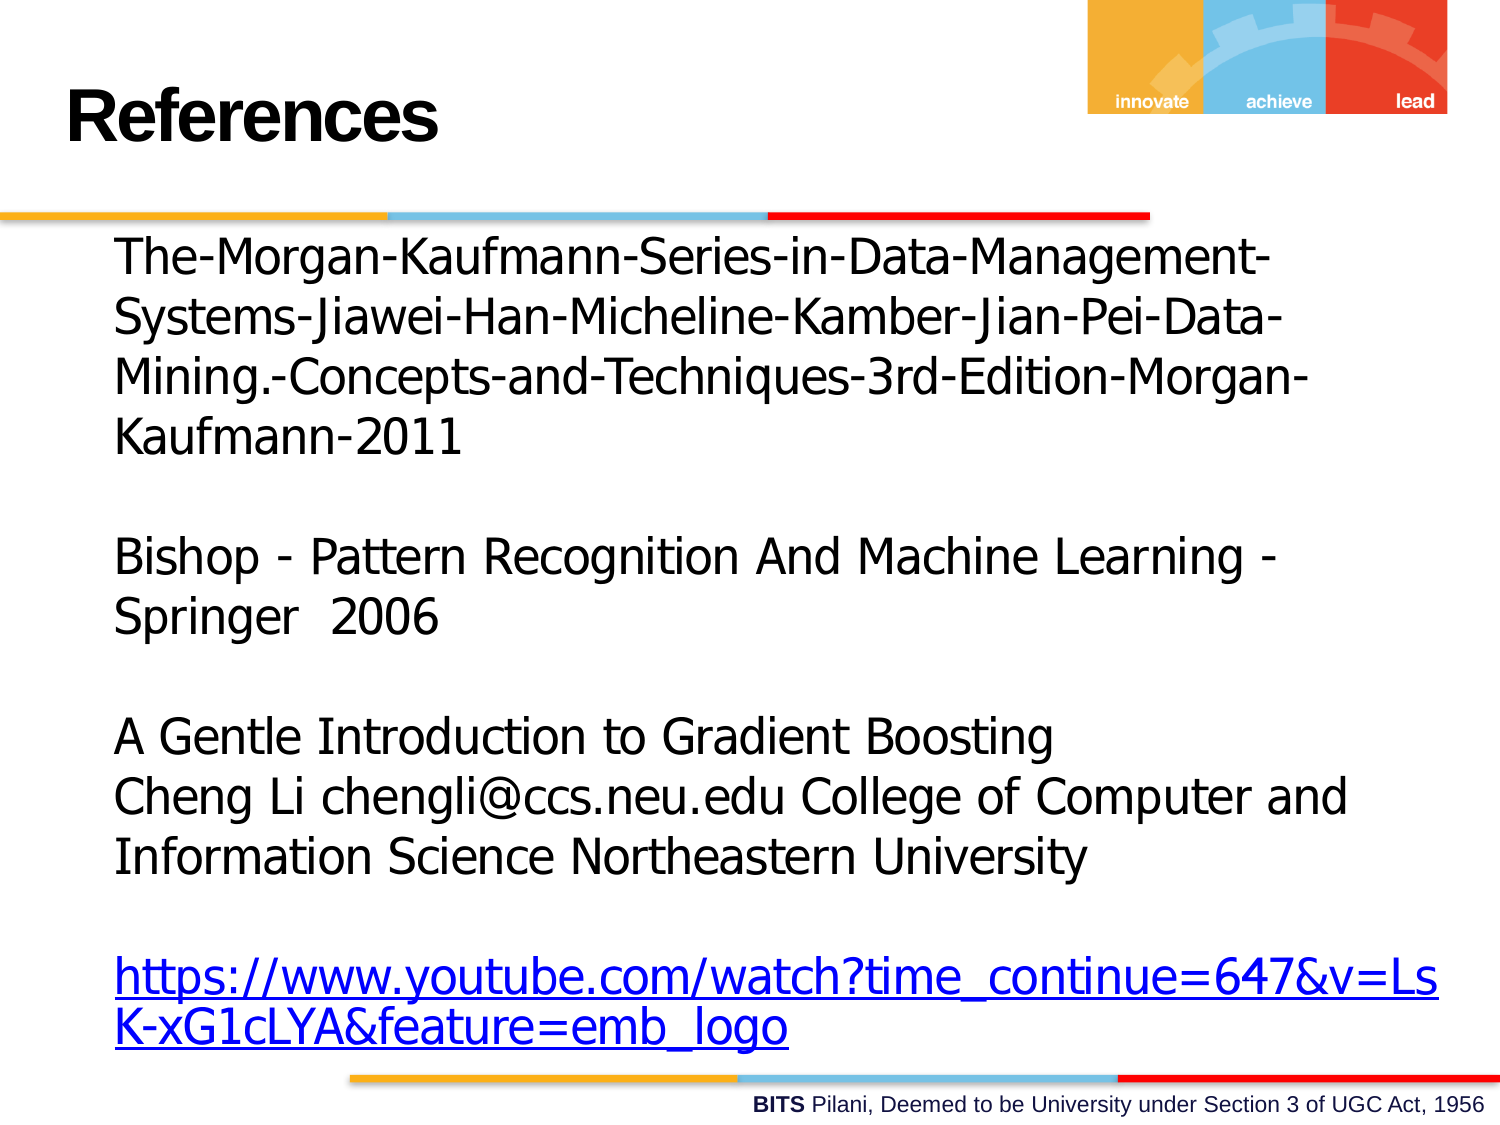

References
The-Morgan-Kaufmann-Series-in-Data-Management-Systems-Jiawei-Han-Micheline-Kamber-Jian-Pei-Data-Mining.-Concepts-and-Techniques-3rd-Edition-Morgan-Kaufmann-2011

Bishop - Pattern Recognition And Machine Learning - Springer  2006

A Gentle Introduction to Gradient Boosting
Cheng Li chengli@ccs.neu.edu College of Computer and Information Science Northeastern University

https://www.youtube.com/watch?time_continue=647&v=LsK-xG1cLYA&feature=emb_logo